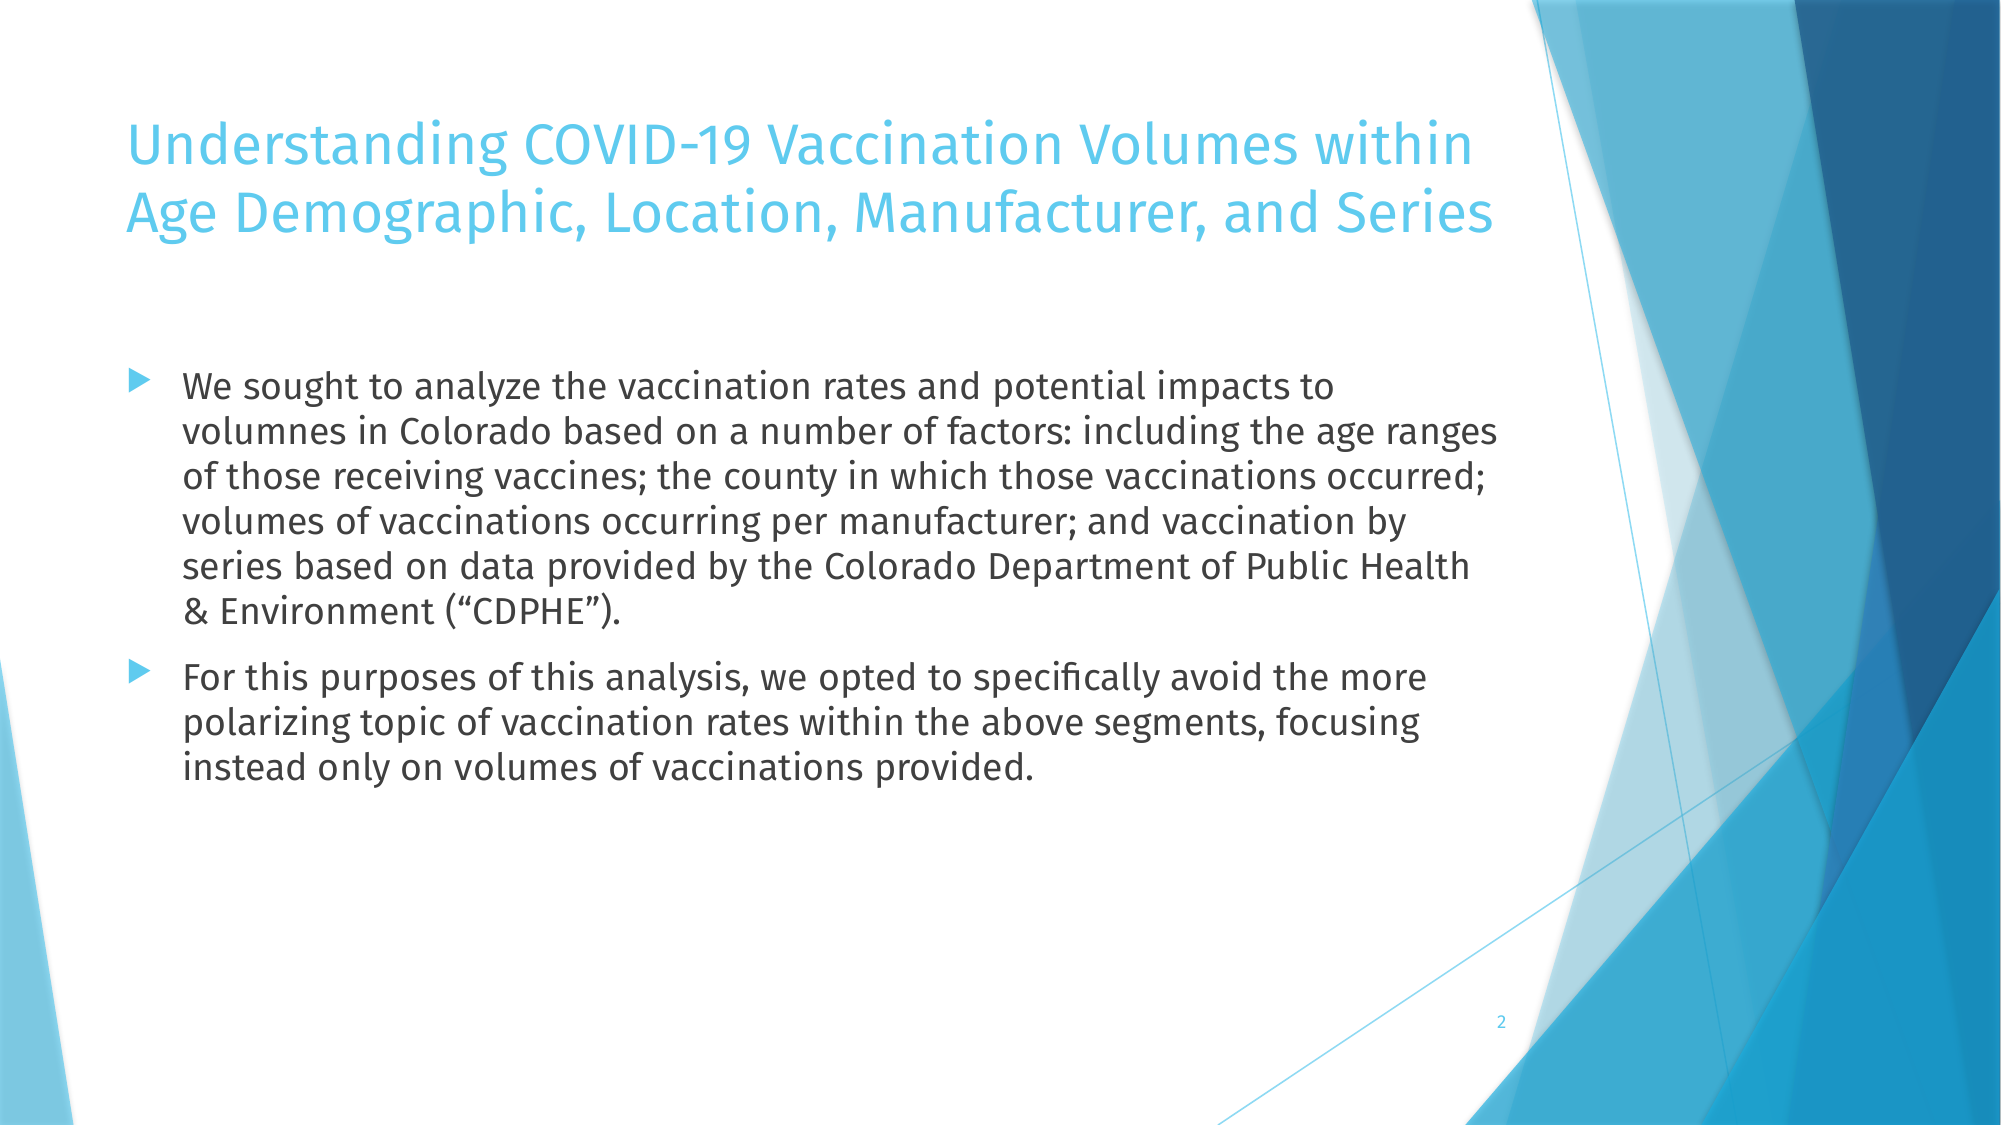

# Understanding COVID-19 Vaccination Volumes within Age Demographic, Location, Manufacturer, and Series
We sought to analyze the vaccination rates and potential impacts to volumnes in Colorado based on a number of factors: including the age ranges of those receiving vaccines; the county in which those vaccinations occurred; volumes of vaccinations occurring per manufacturer; and vaccination by series based on data provided by the Colorado Department of Public Health & Environment (“CDPHE”).
For this purposes of this analysis, we opted to specifically avoid the more polarizing topic of vaccination rates within the above segments, focusing instead only on volumes of vaccinations provided.

2